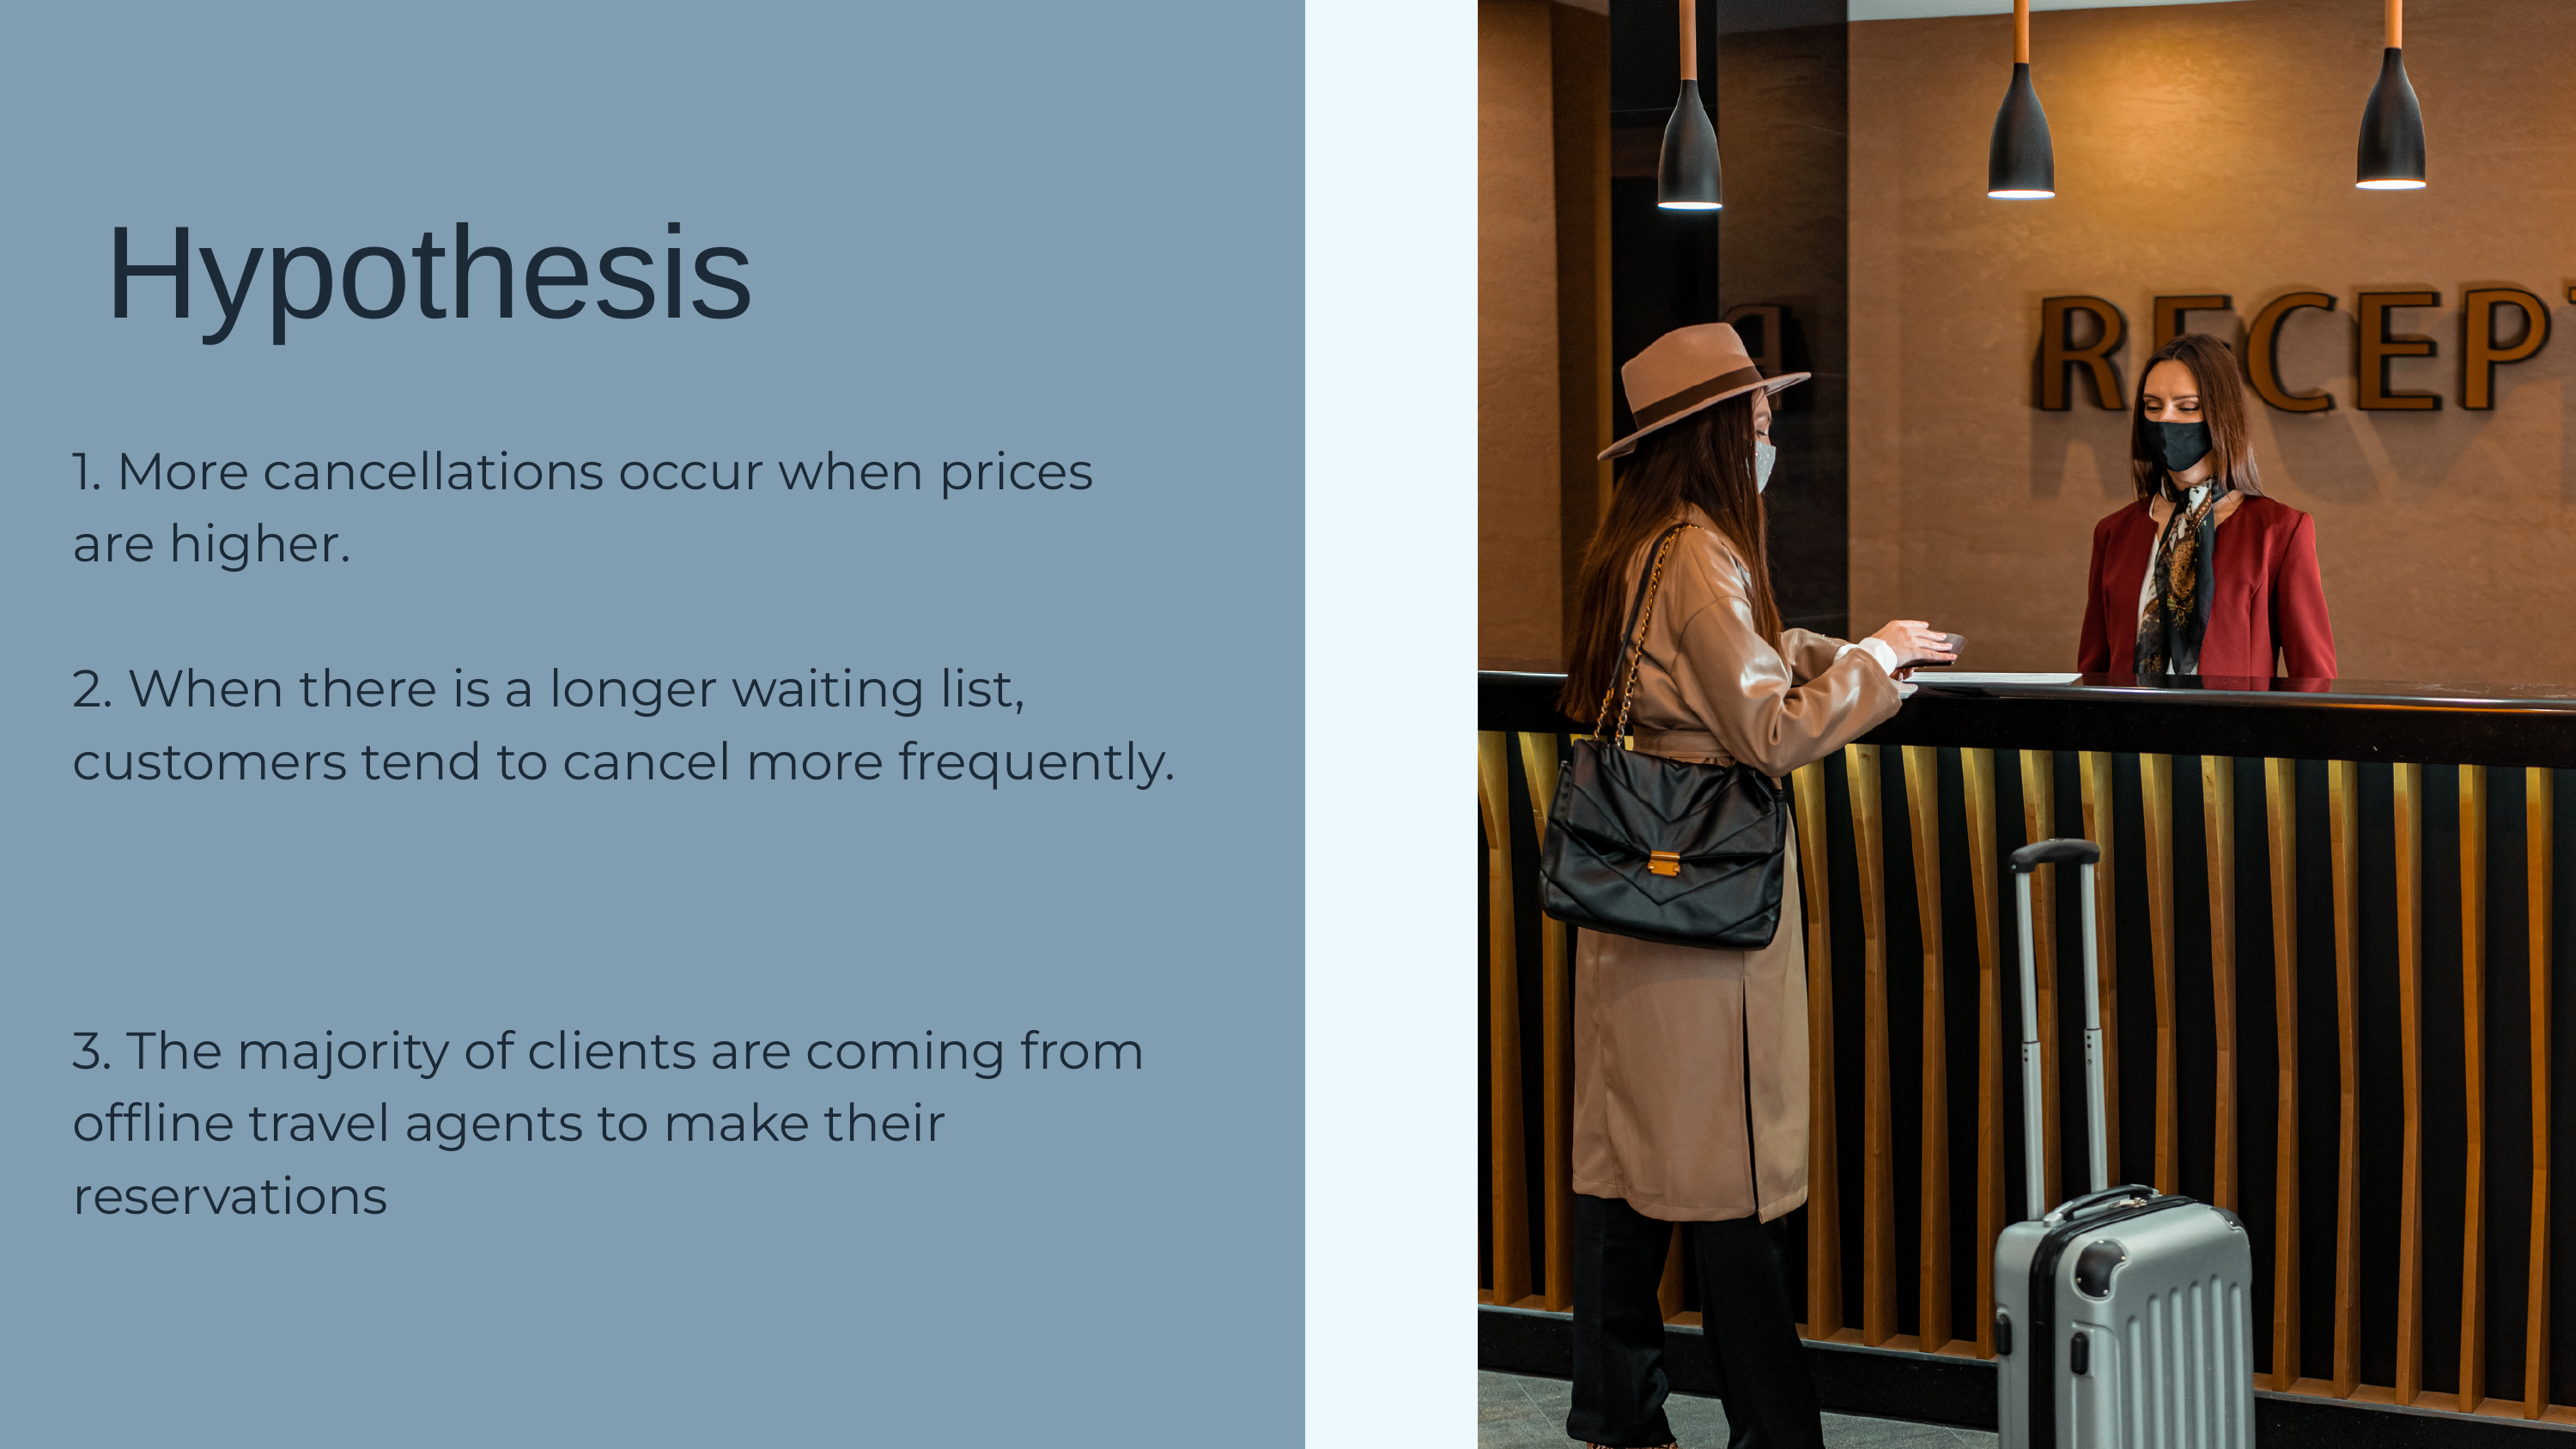

Hypothesis
1. More cancellations occur when prices are higher.
2. When there is a longer waiting list, customers tend to cancel more frequently.

3. The majority of clients are coming from offline travel agents to make their reservations